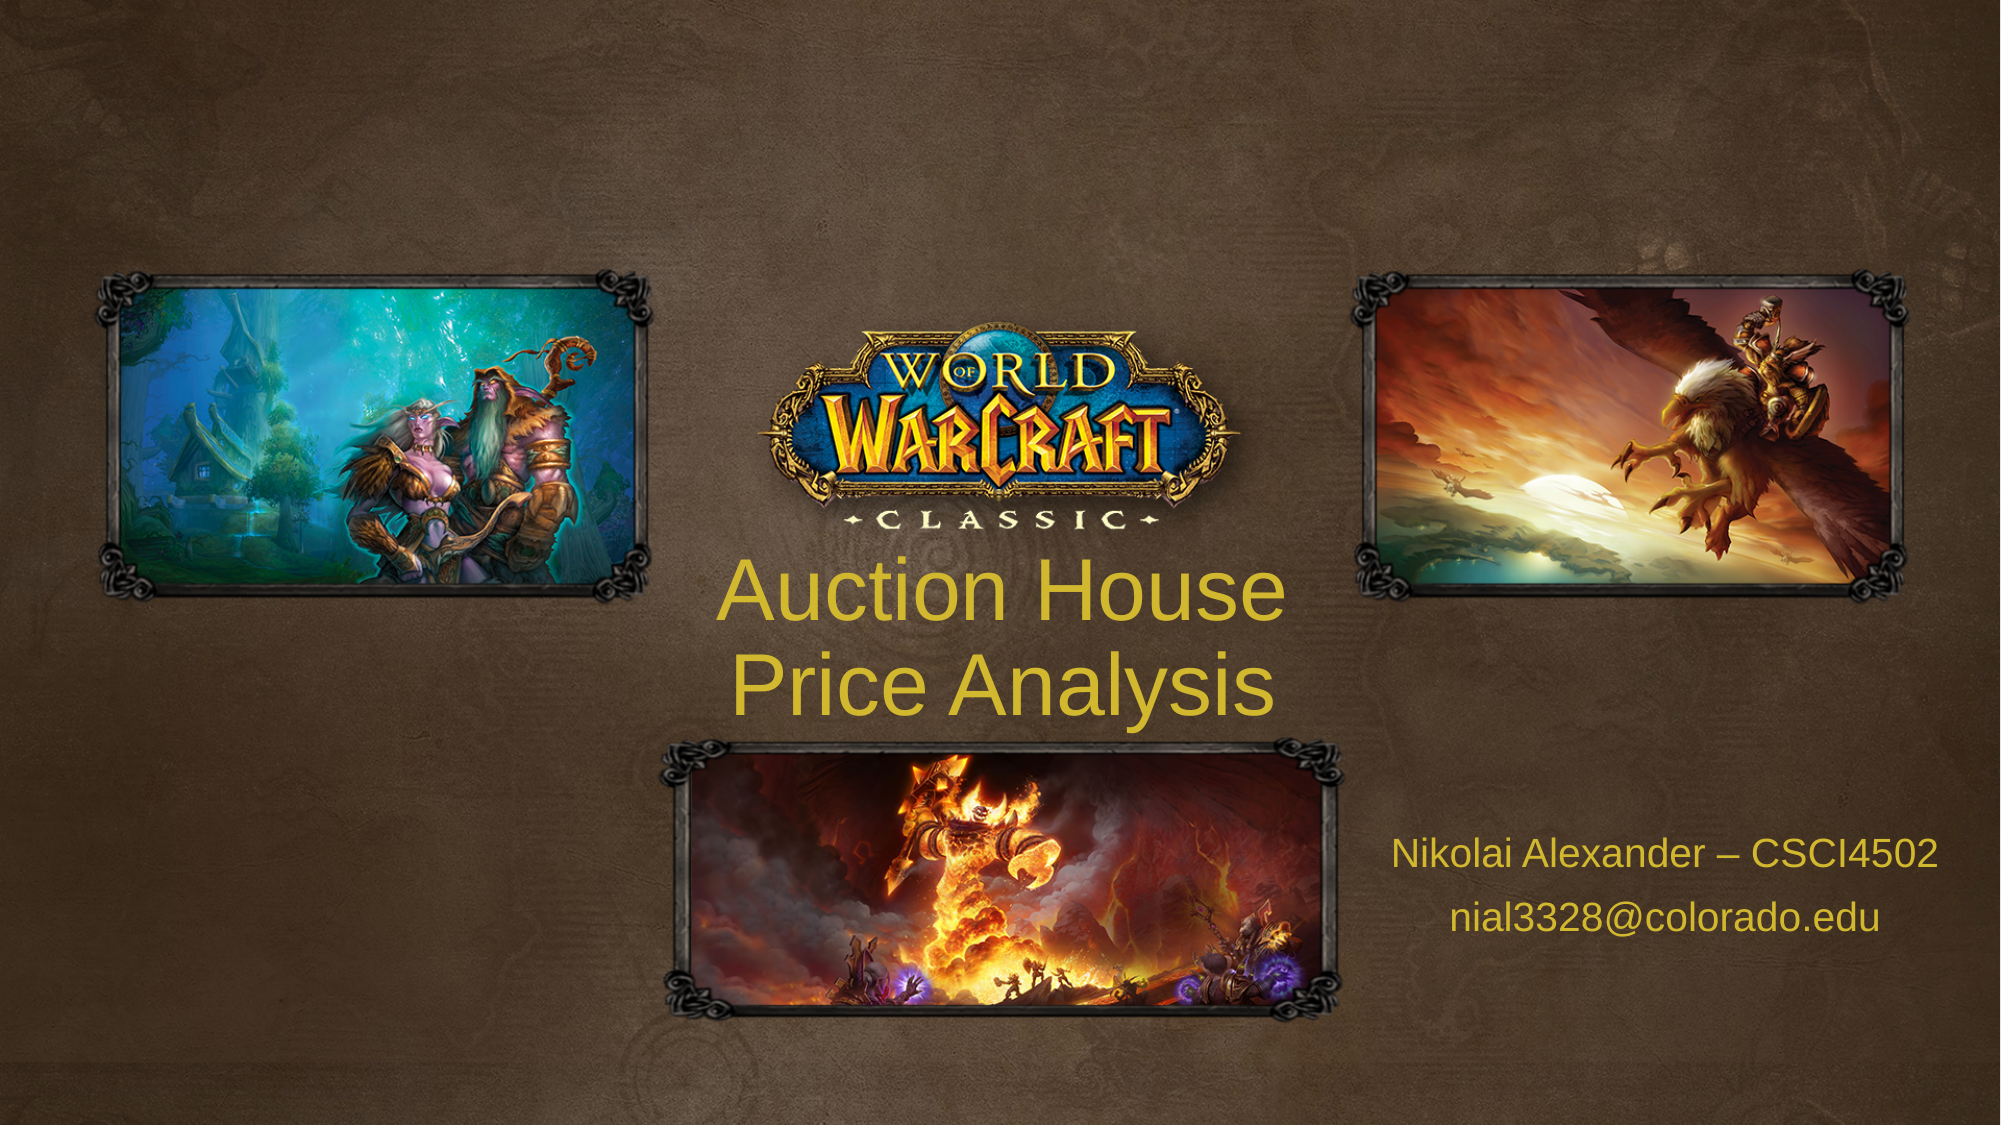

# Auction House Price Analysis
Nikolai Alexander – CSCI4502
nial3328@colorado.edu